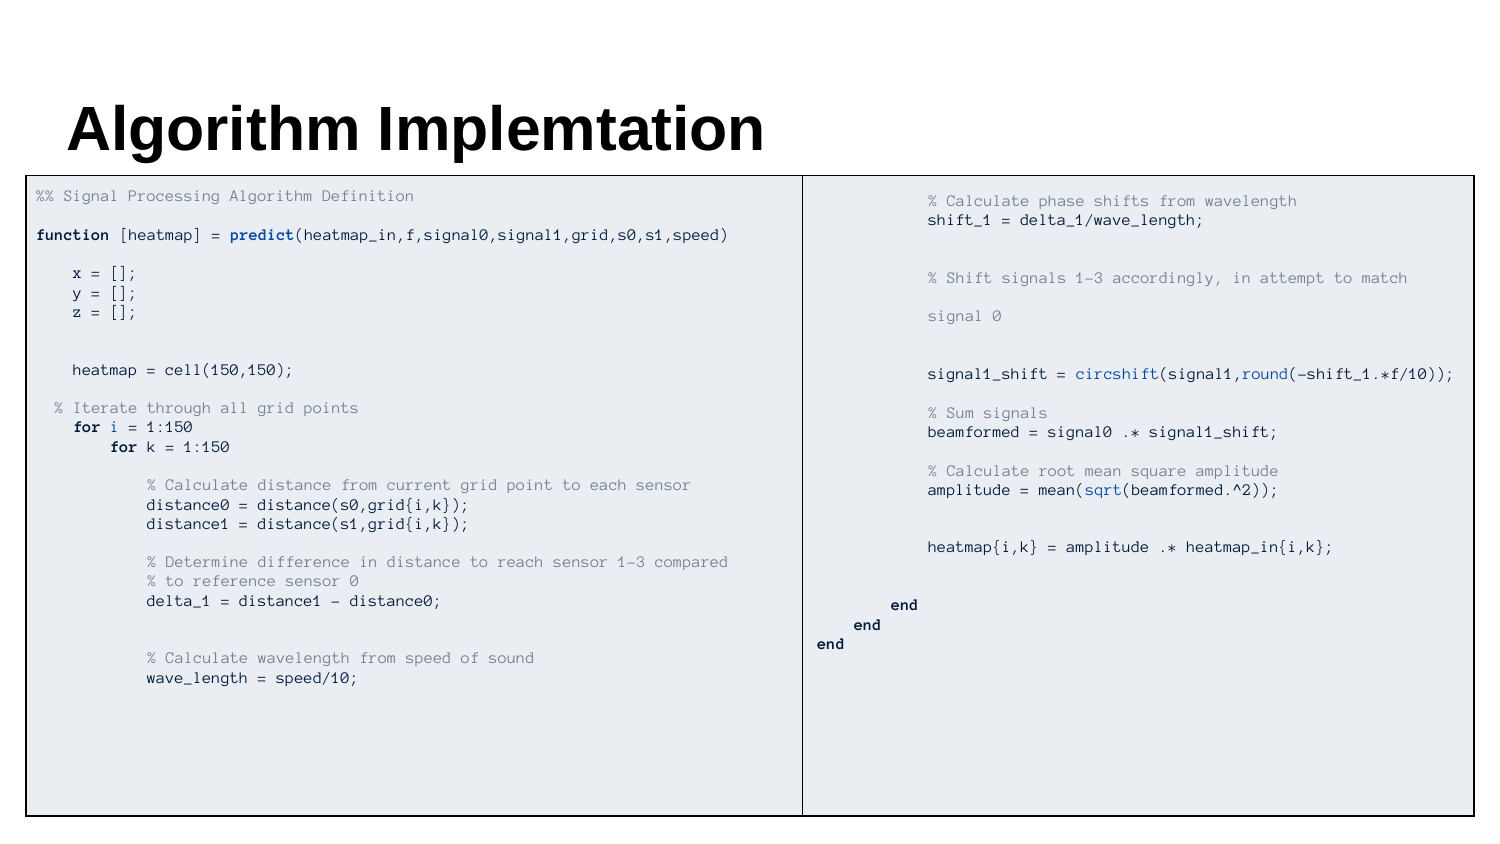

# Algorithm Implemtation
| %% Signal Processing Algorithm Definition function [heatmap] = predict(heatmap\_in,f,signal0,signal1,grid,s0,s1,speed) x = []; y = []; z = []; heatmap = cell(150,150); % Iterate through all grid points for i = 1:150 for k = 1:150 % Calculate distance from current grid point to each sensor distance0 = distance(s0,grid{i,k}); distance1 = distance(s1,grid{i,k}); % Determine difference in distance to reach sensor 1-3 compared % to reference sensor 0 delta\_1 = distance1 - distance0; % Calculate wavelength from speed of sound wave\_length = speed/10; | % Calculate phase shifts from wavelength shift\_1 = delta\_1/wave\_length; % Shift signals 1-3 accordingly, in attempt to match signal 0 signal1\_shift = circshift(signal1,round(-shift\_1.\*f/10)); % Sum signals beamformed = signal0 .\* signal1\_shift; % Calculate root mean square amplitude amplitude = mean(sqrt(beamformed.^2)); heatmap{i,k} = amplitude .\* heatmap\_in{i,k}; end end end |
| --- | --- |